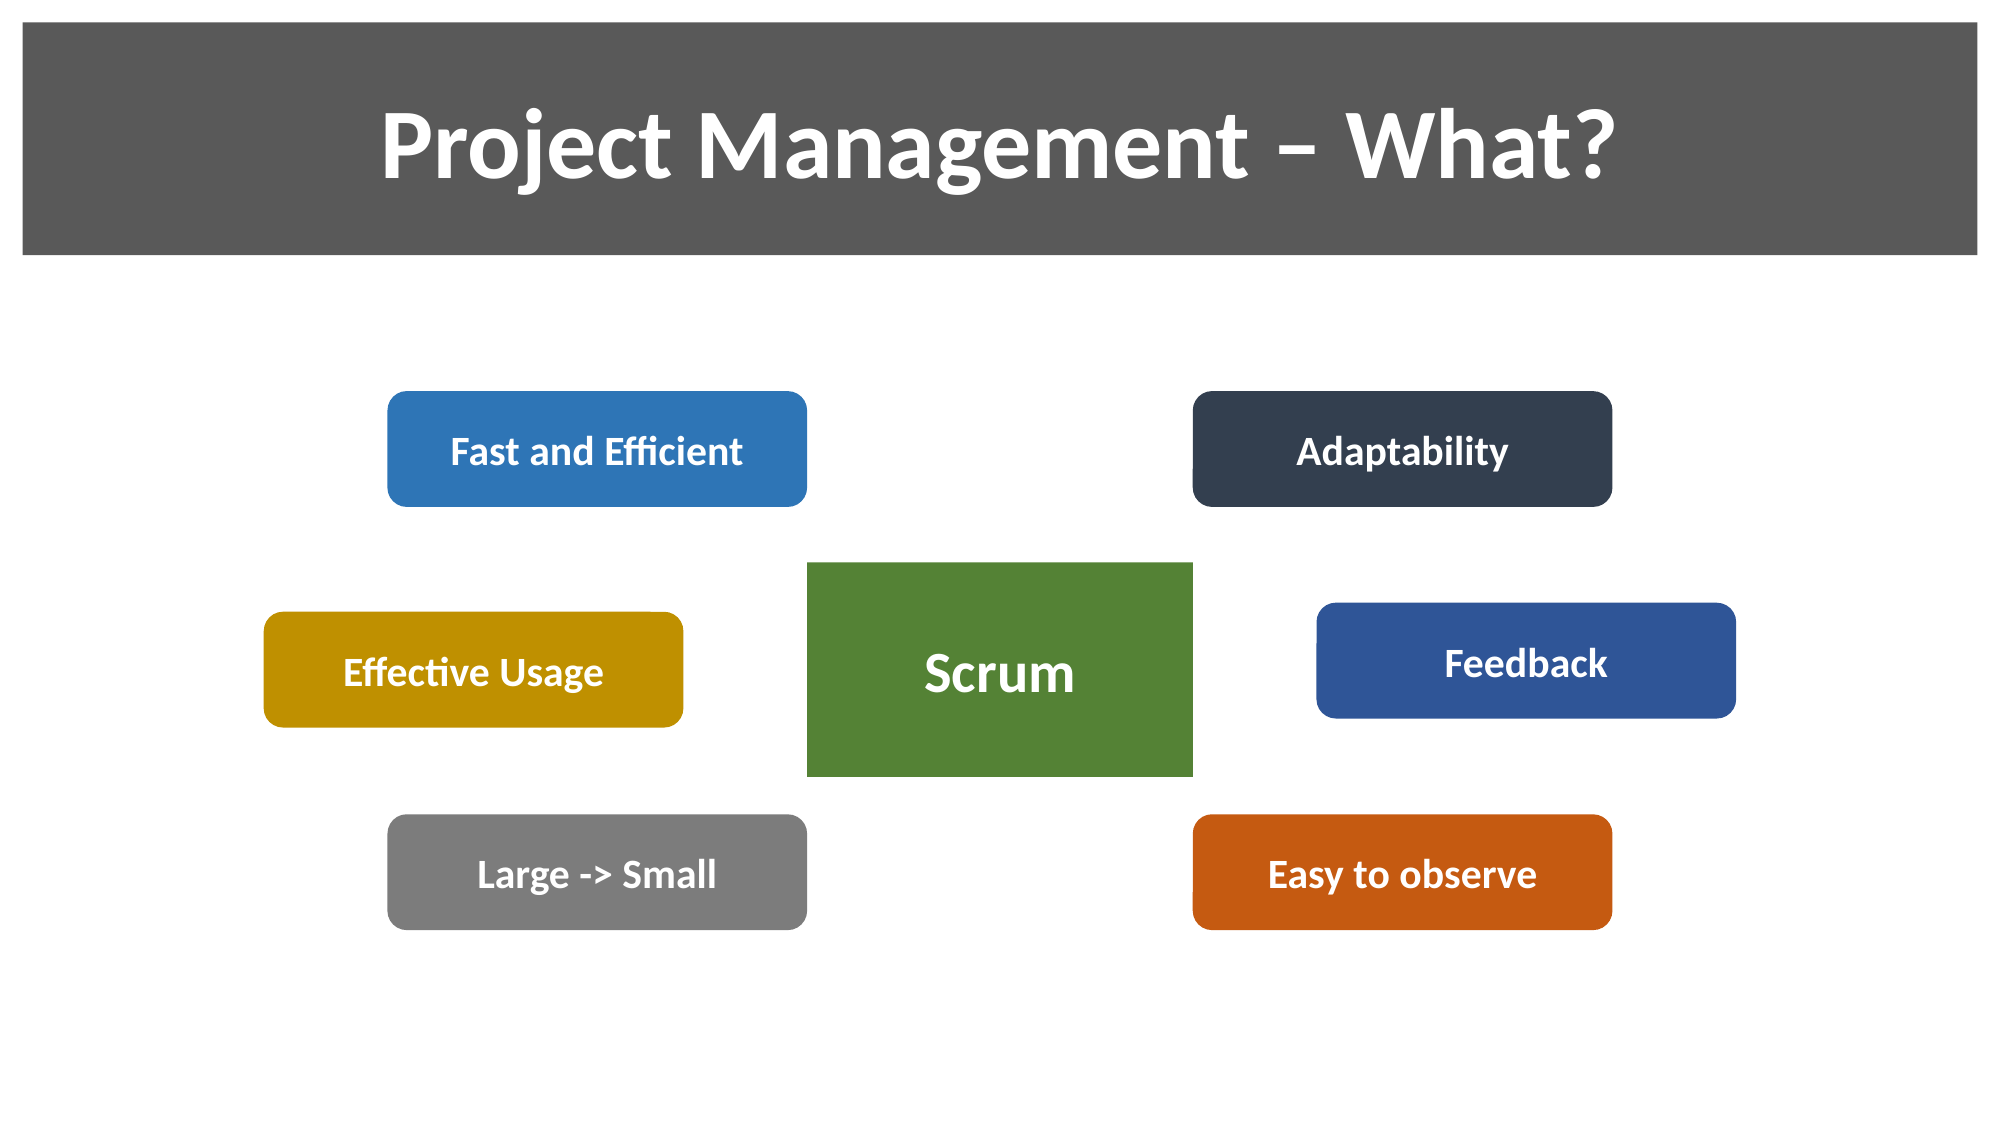

Project Management – What?
Fast and Efficient
Adaptability
Scrum
Feedback
Effective Usage
Easy to observe
Large -> Small